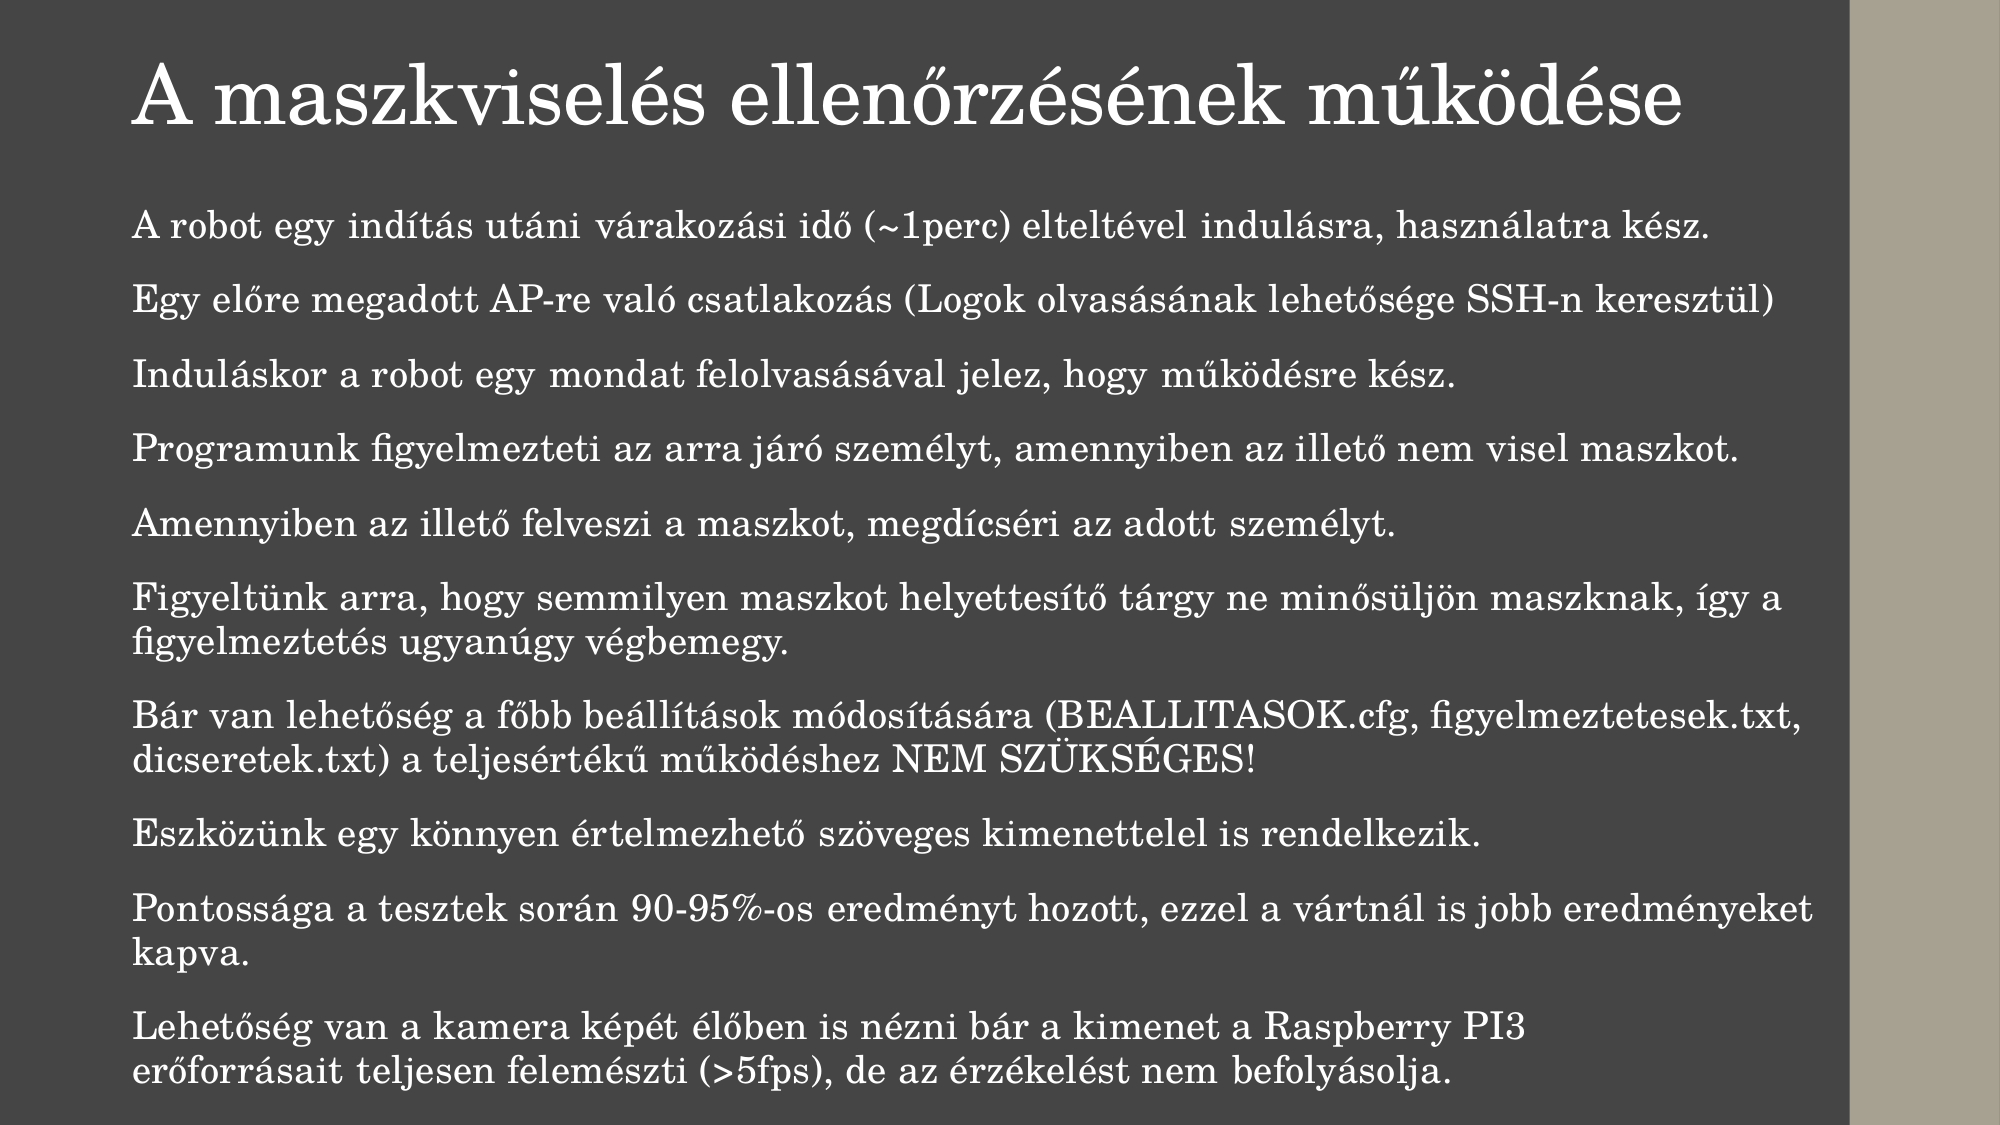

# A maszkviselés ellenőrzésének működése
A robot egy indítás utáni várakozási idő (~1perc) elteltével indulásra, használatra kész.
Egy előre megadott AP-re való csatlakozás (Logok olvasásának lehetősége SSH-n keresztül)
Induláskor a robot egy mondat felolvasásával jelez, hogy működésre kész.
Programunk figyelmezteti az arra járó személyt, amennyiben az illető nem visel maszkot.
Amennyiben az illető felveszi a maszkot, megdícséri az adott személyt.
Figyeltünk arra, hogy semmilyen maszkot helyettesítő tárgy ne minősüljön maszknak, így a figyelmeztetés ugyanúgy végbemegy.
Bár van lehetőség a főbb beállítások módosítására (BEALLITASOK.cfg, figyelmeztetesek.txt, dicseretek.txt) a teljesértékű működéshez NEM SZÜKSÉGES!
Eszközünk egy könnyen értelmezhető szöveges kimenettelel is rendelkezik.
Pontossága a tesztek során 90-95%-os eredményt hozott, ezzel a vártnál is jobb eredményeket kapva.
Lehetőség van a kamera képét élőben is nézni bár a kimenet a Raspberry PI3 erőforrásait teljesen felemészti (>5fps), de az érzékelést nem befolyásolja.